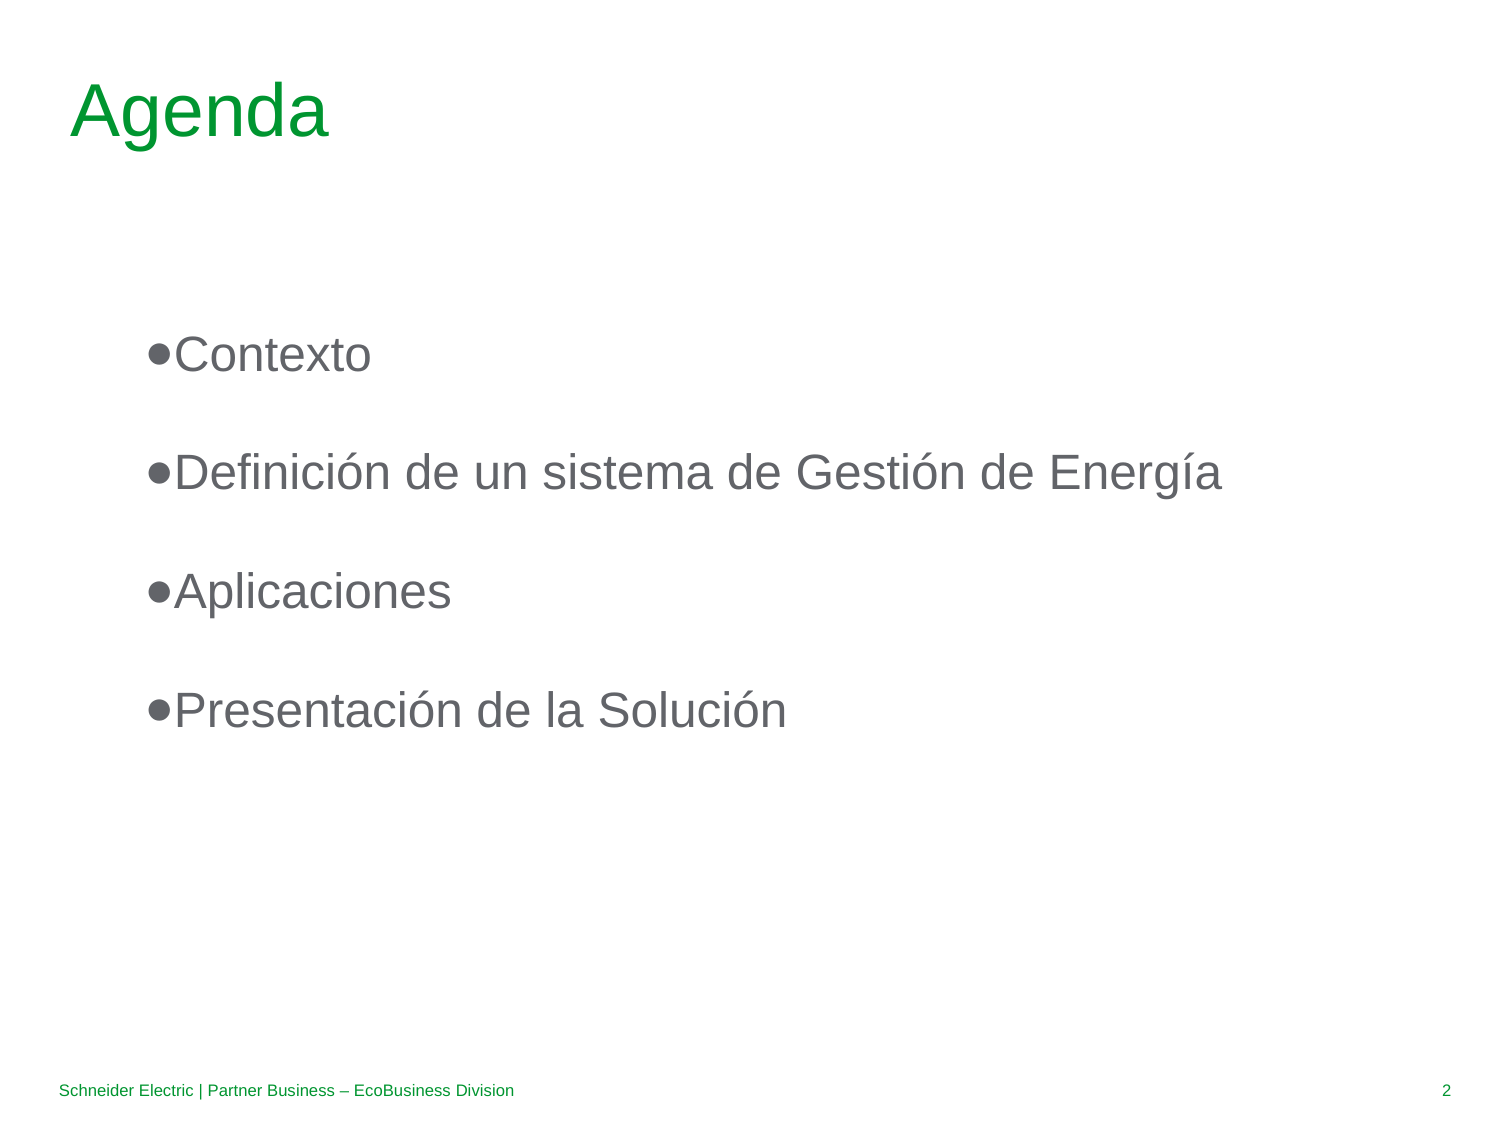

# Agenda
Contexto

Definición de un sistema de Gestión de Energía

Aplicaciones

Presentación de la Solución